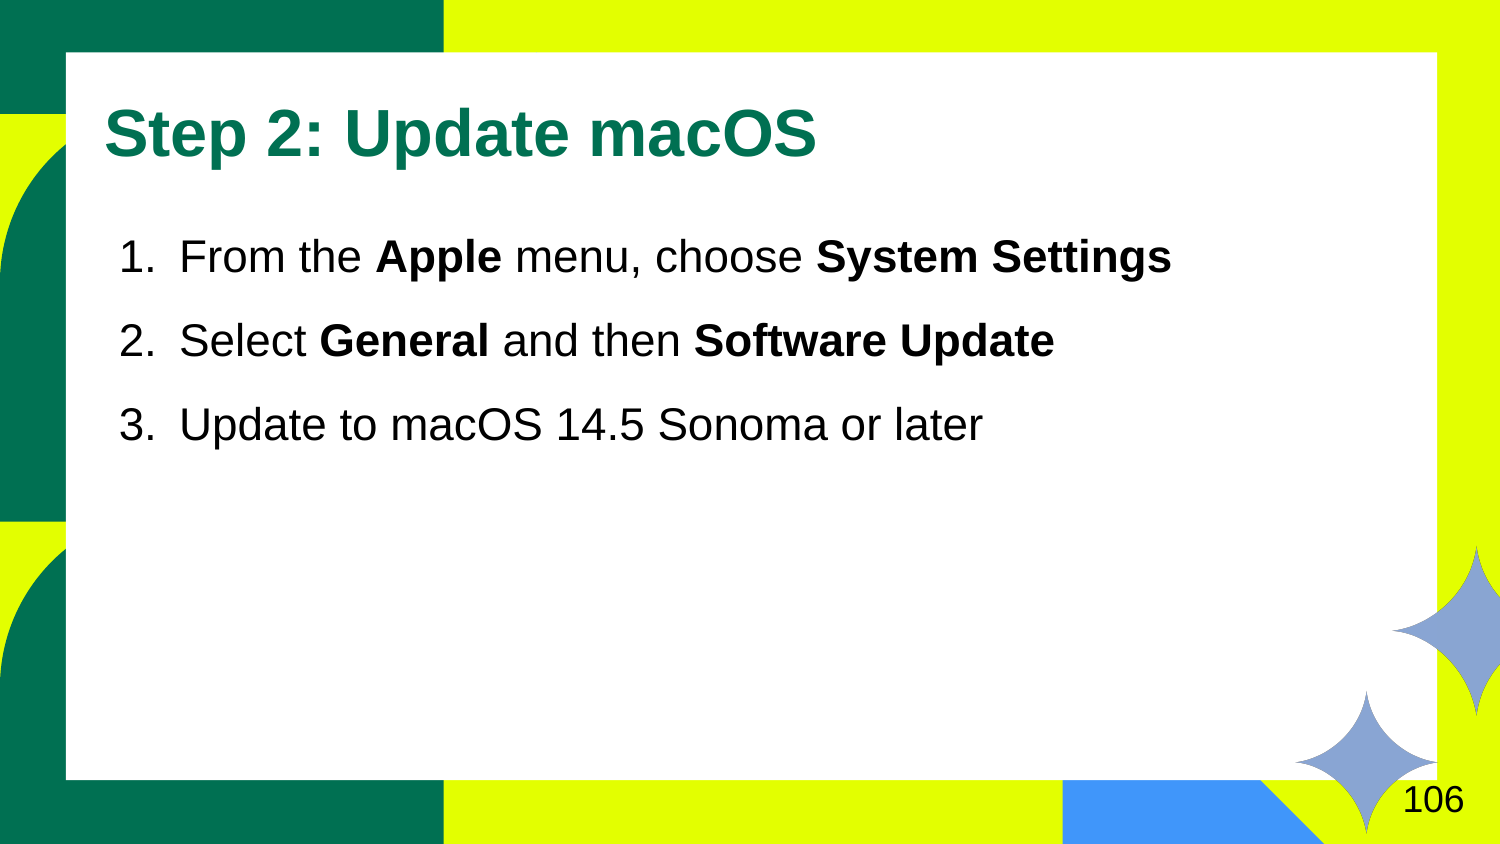

# Step 2: Update macOS
From the Apple menu, choose System Settings
Select General and then Software Update
Update to macOS 14.5 Sonoma or later